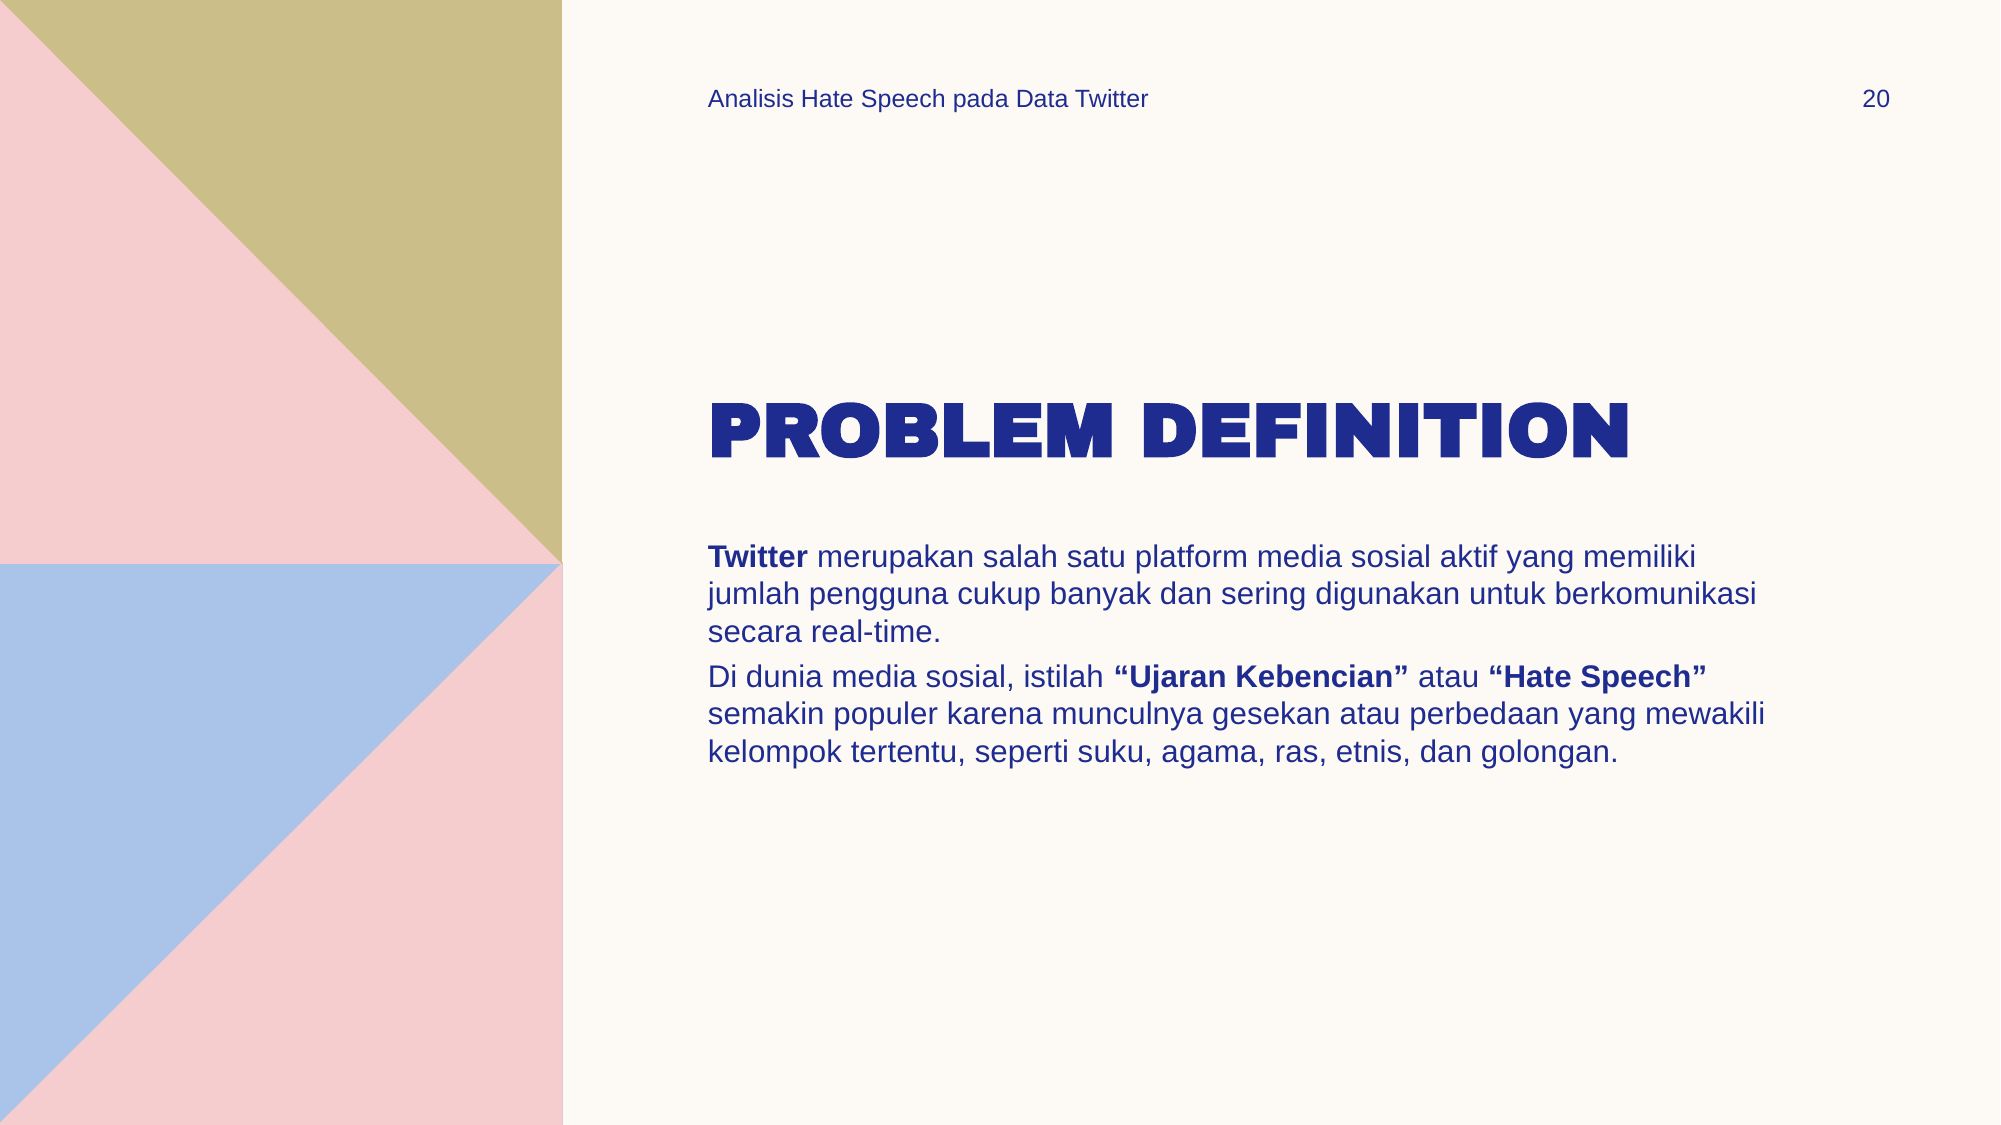

Analisis Hate Speech pada Data Twitter
20
# Problem definition
Twitter merupakan salah satu platform media sosial aktif yang memiliki jumlah pengguna cukup banyak dan sering digunakan untuk berkomunikasi secara real-time.
Di dunia media sosial, istilah “Ujaran Kebencian” atau “Hate Speech” semakin populer karena munculnya gesekan atau perbedaan yang mewakili kelompok tertentu, seperti suku, agama, ras, etnis, dan golongan.